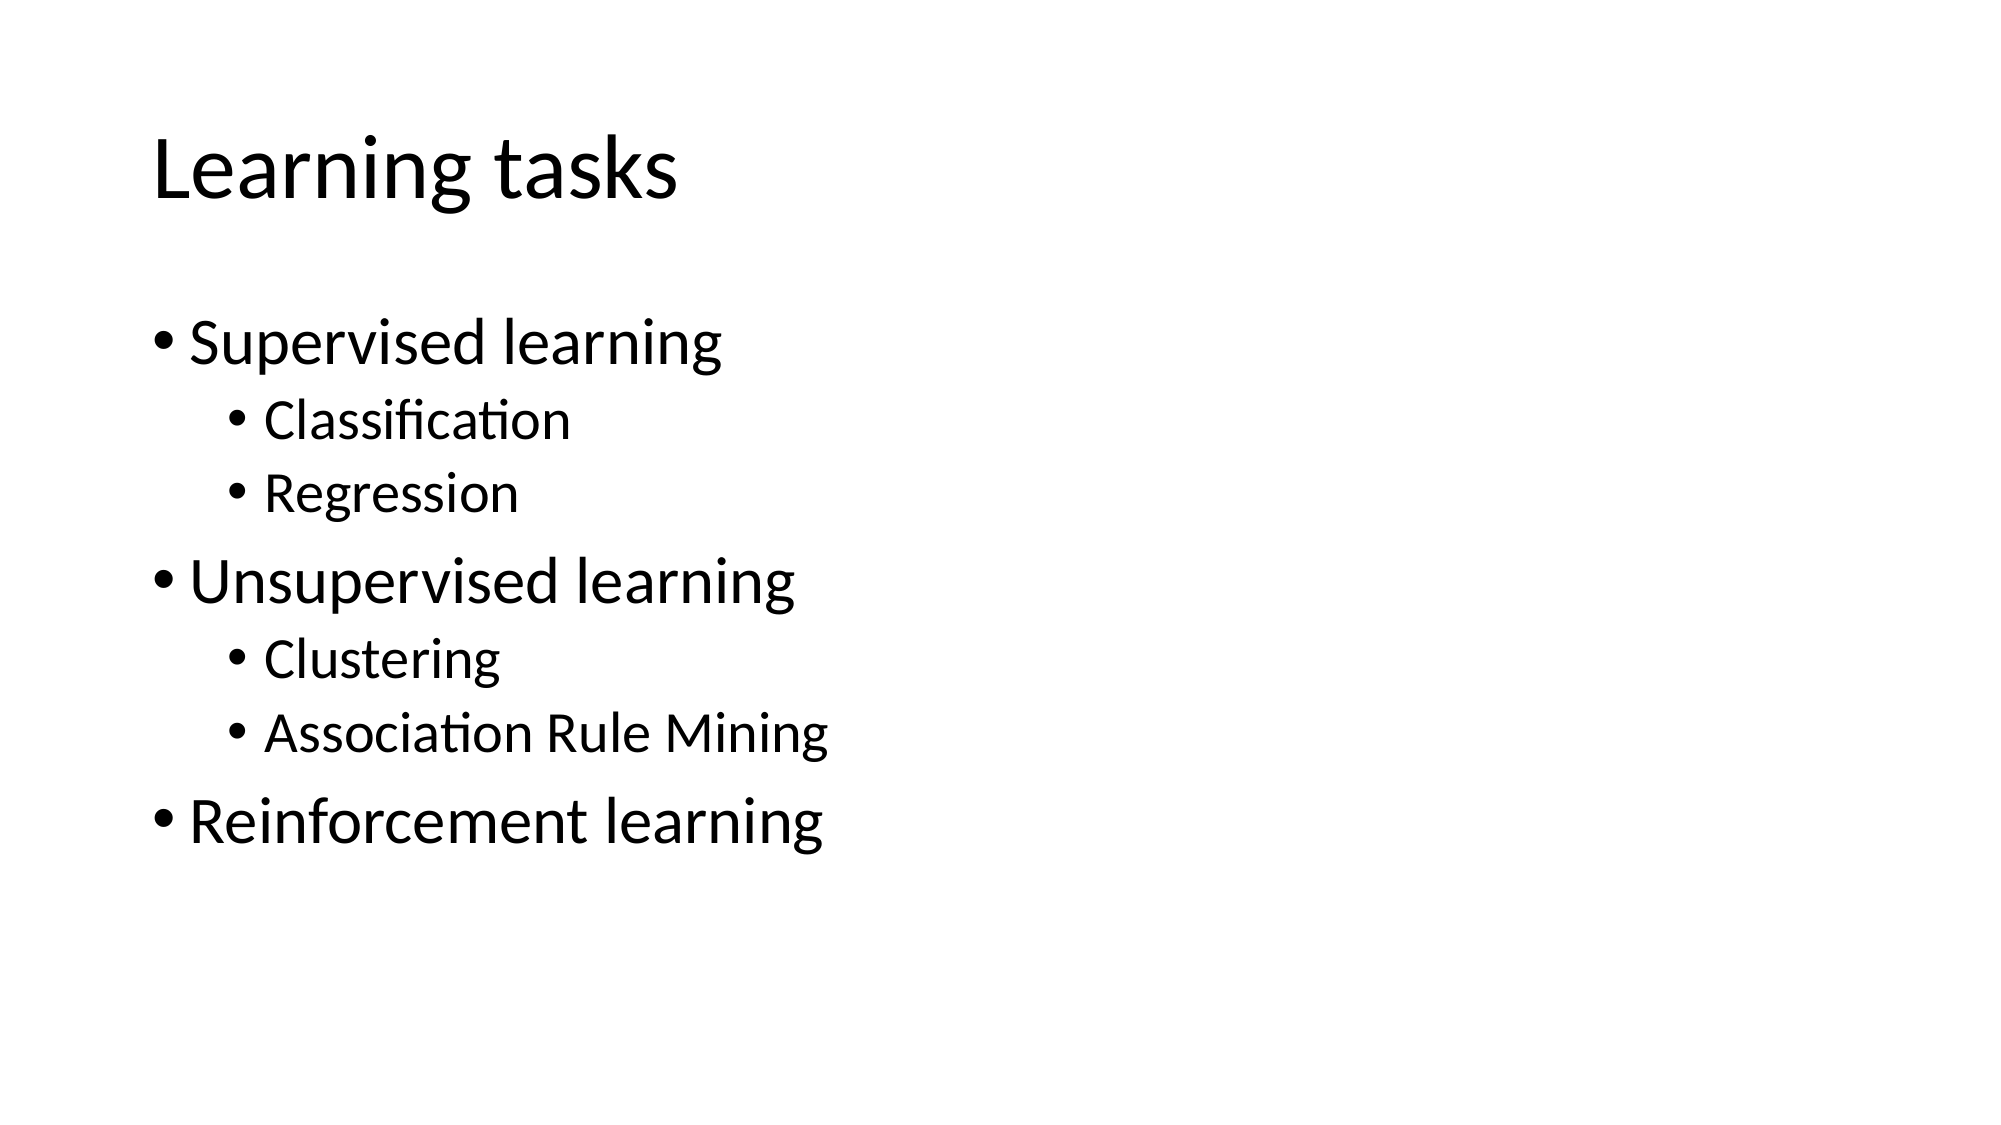

# Learning tasks
Supervised learning
Classification
Regression
Unsupervised learning
Clustering
Association Rule Mining
Reinforcement learning